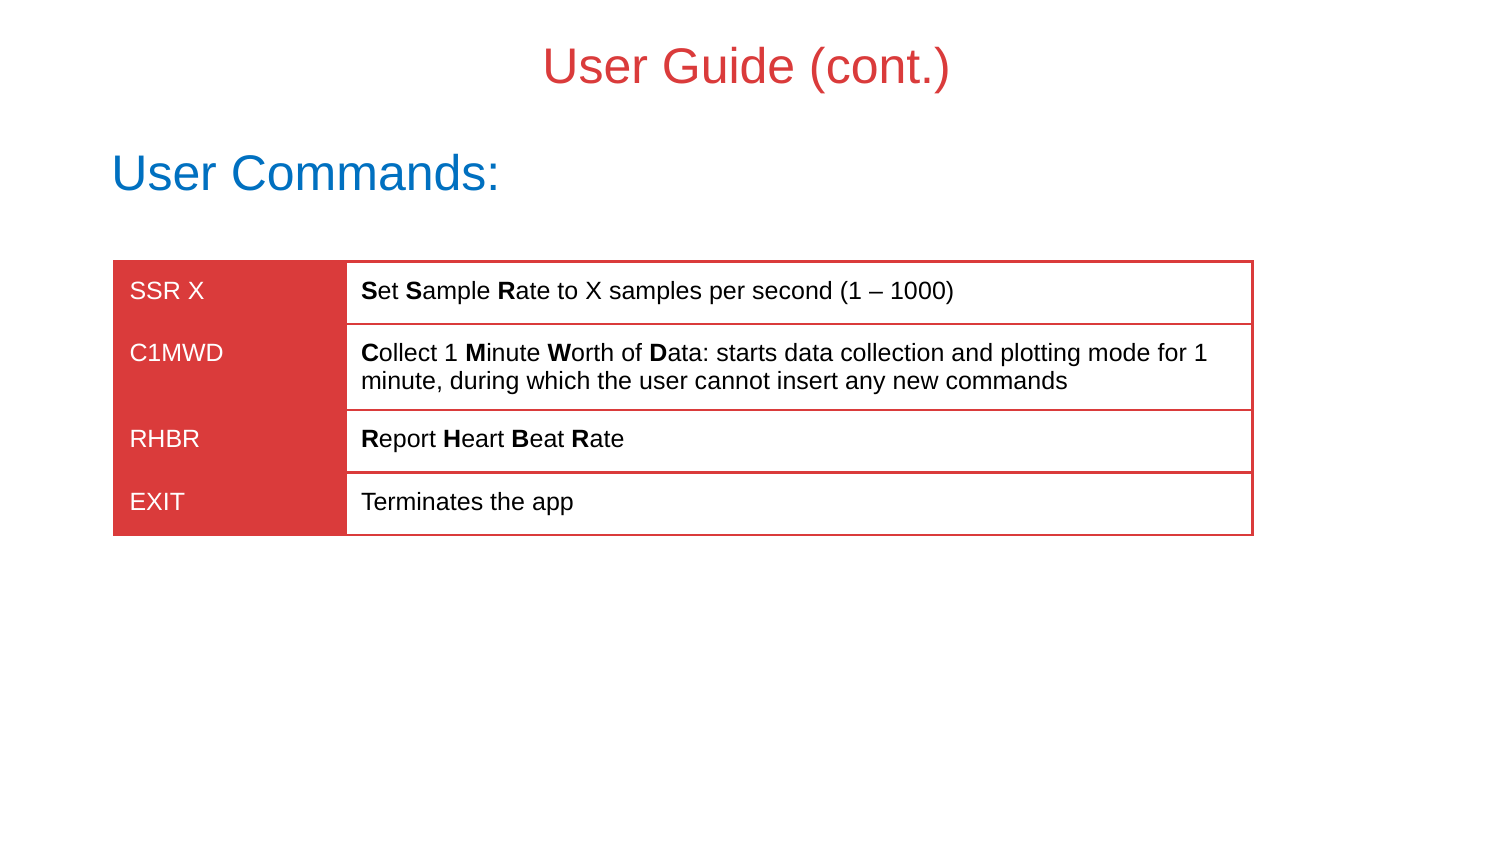

# User Guide (cont.)
User Commands:
| SSR X | Set Sample Rate to X samples per second (1 – 1000) |
| --- | --- |
| C1MWD | Collect 1 Minute Worth of Data: starts data collection and plotting mode for 1 minute, during which the user cannot insert any new commands |
| RHBR | Report Heart Beat Rate |
| EXIT | Terminates the app |